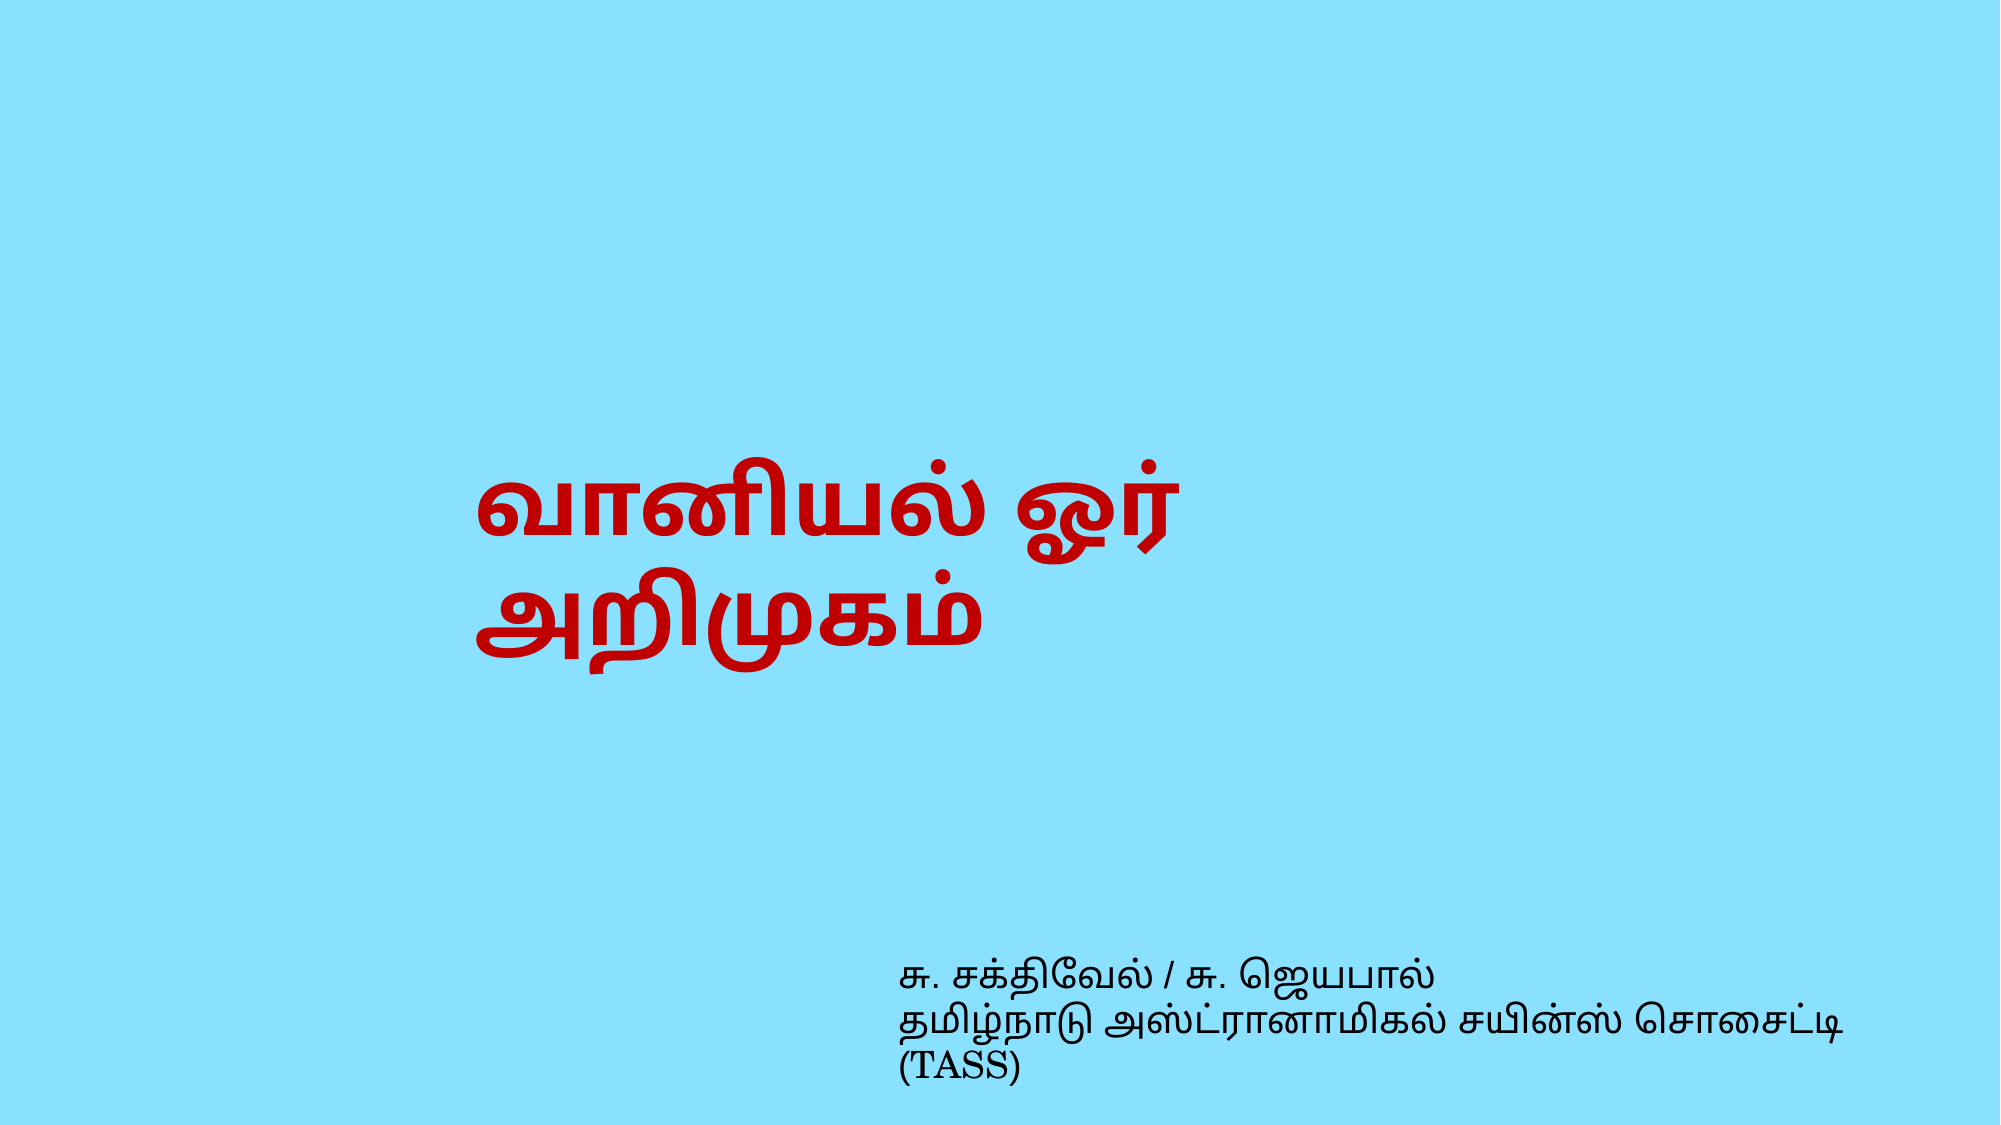

வானியல் ஓர் அறிமுகம்
சு. சக்திவேல் / சு. ஜெயபால்
தமிழ்நாடு அஸ்ட்ரானாமிகல் சயின்ஸ் சொசைட்டி (TASS)